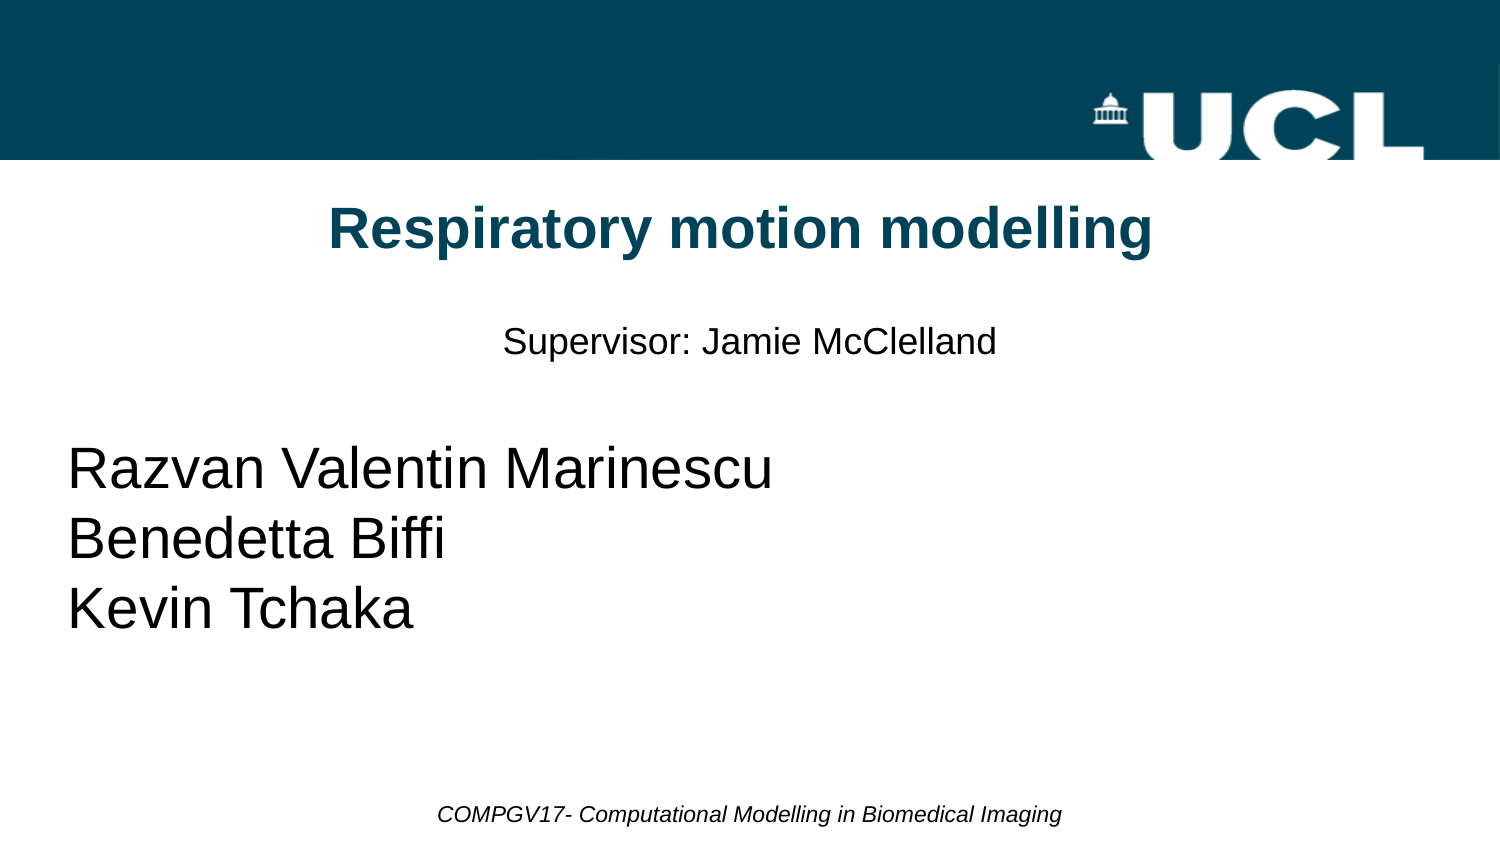

Respiratory motion modelling
Supervisor: Jamie McClelland

Razvan Valentin Marinescu
Benedetta Biffi
Kevin Tchaka
COMPGV17- Computational Modelling in Biomedical Imaging